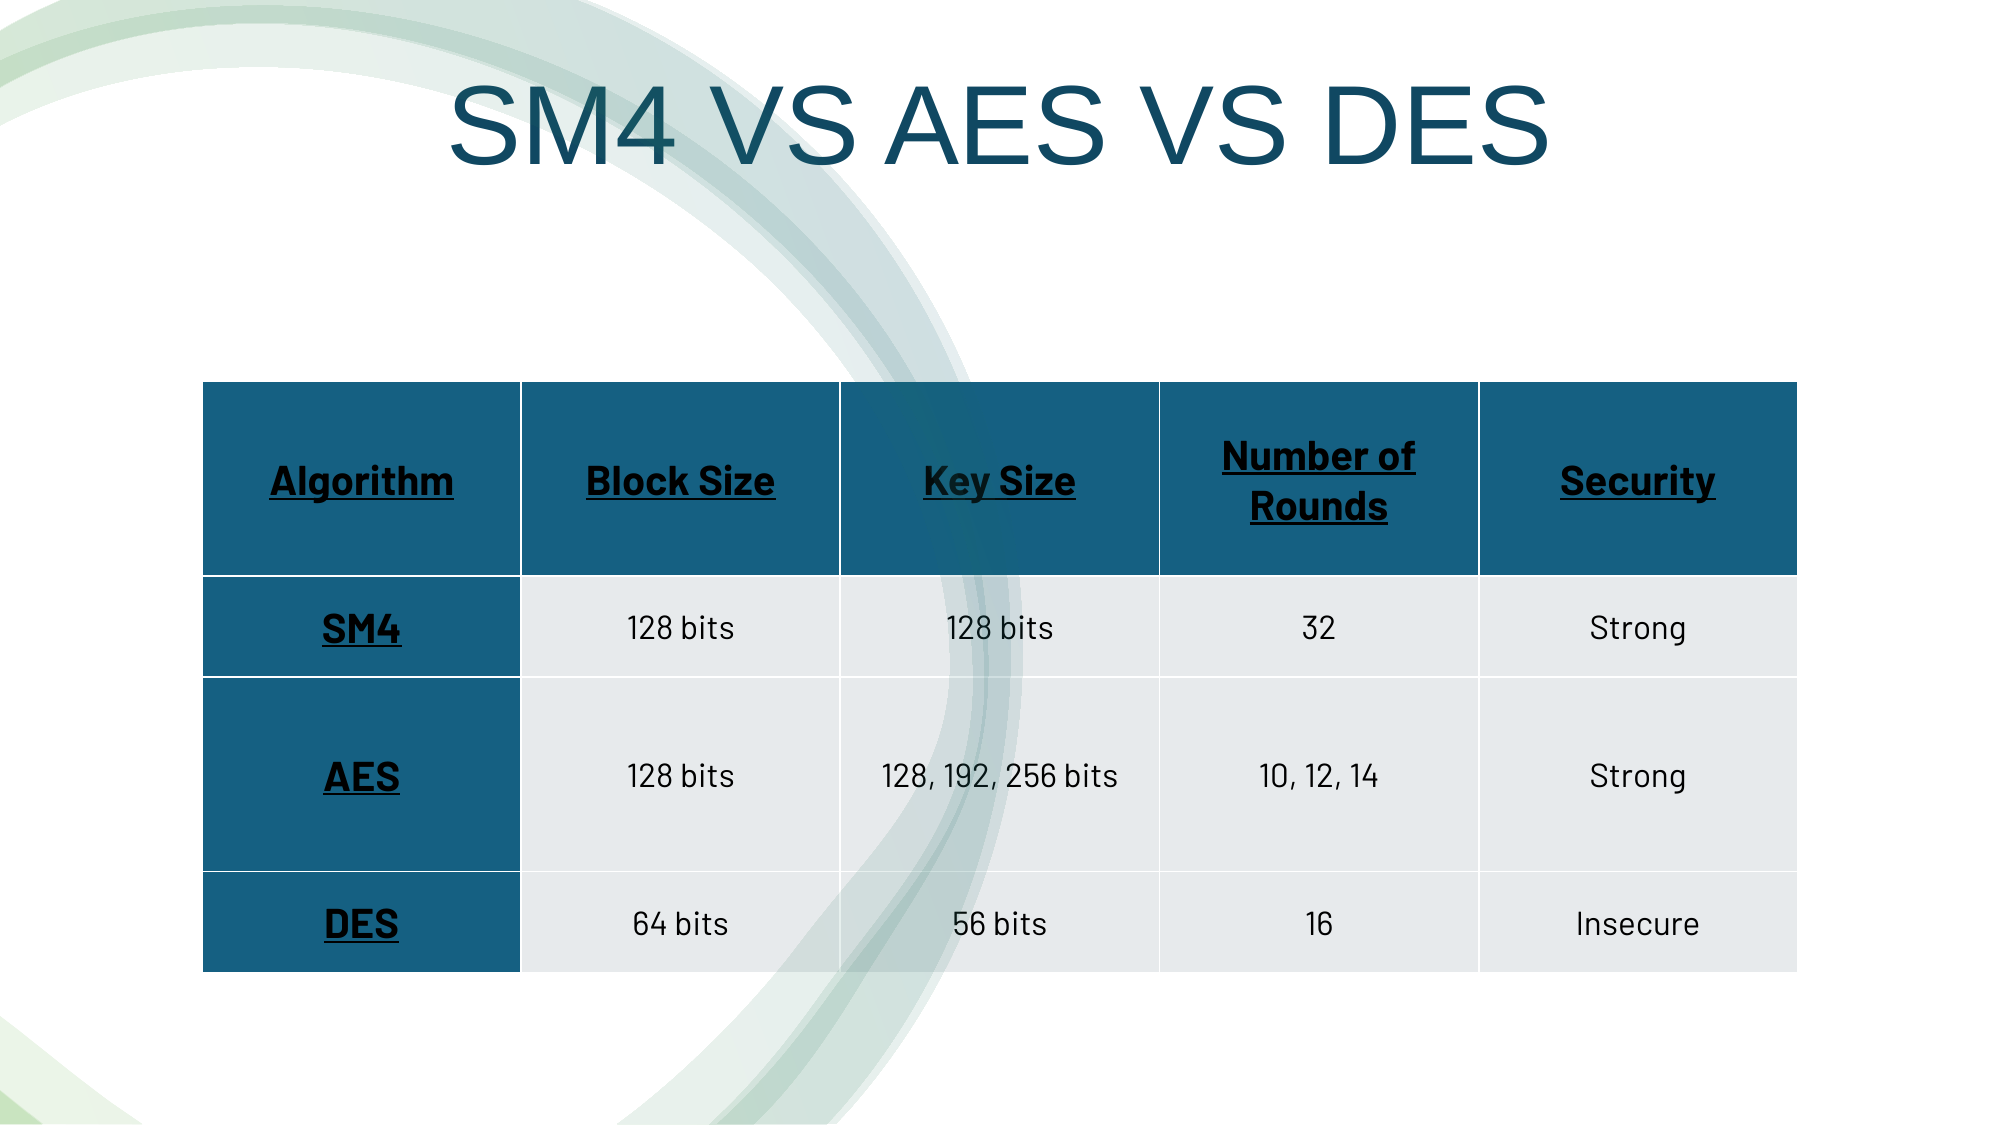

# SM4 VS AES VS DES
| Algorithm | Block Size | Key Size | Number of Rounds | Security |
| --- | --- | --- | --- | --- |
| SM4 | 128 bits | 128 bits | 32 | Strong |
| AES | 128 bits | 128, 192, 256 bits | 10, 12, 14 | Strong |
| DES | 64 bits | 56 bits | 16 | Insecure |